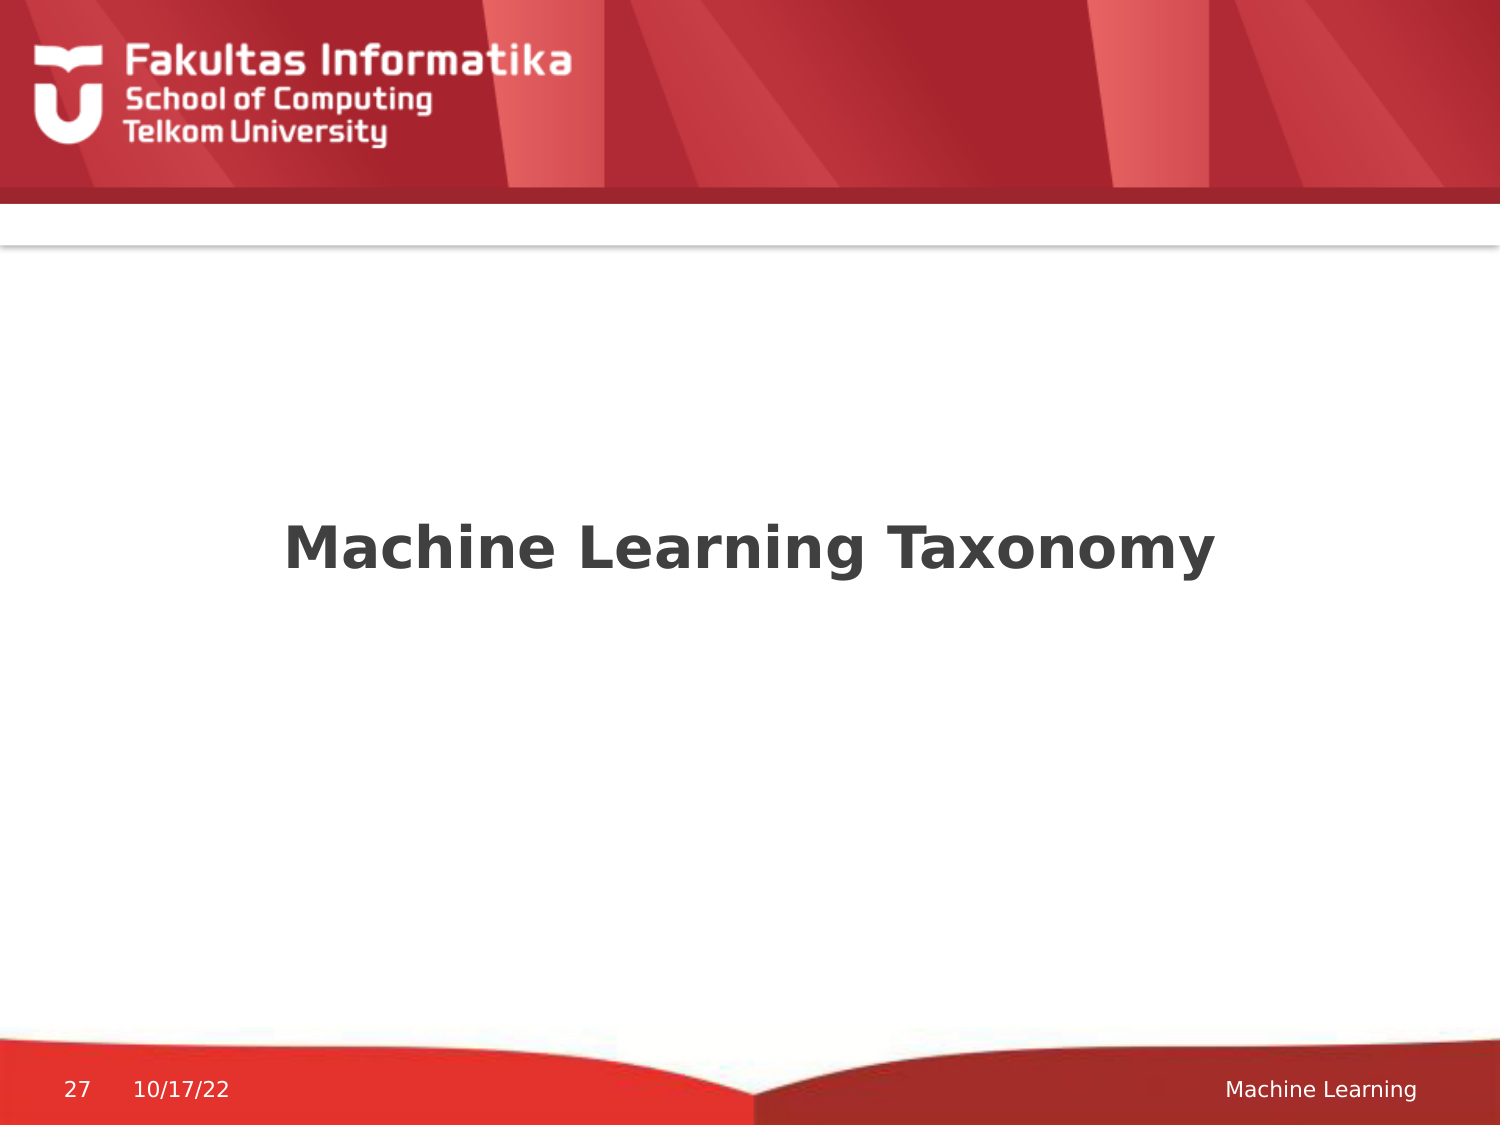

# Machine Learning Taxonomy
Machine Learning
27
10/17/22